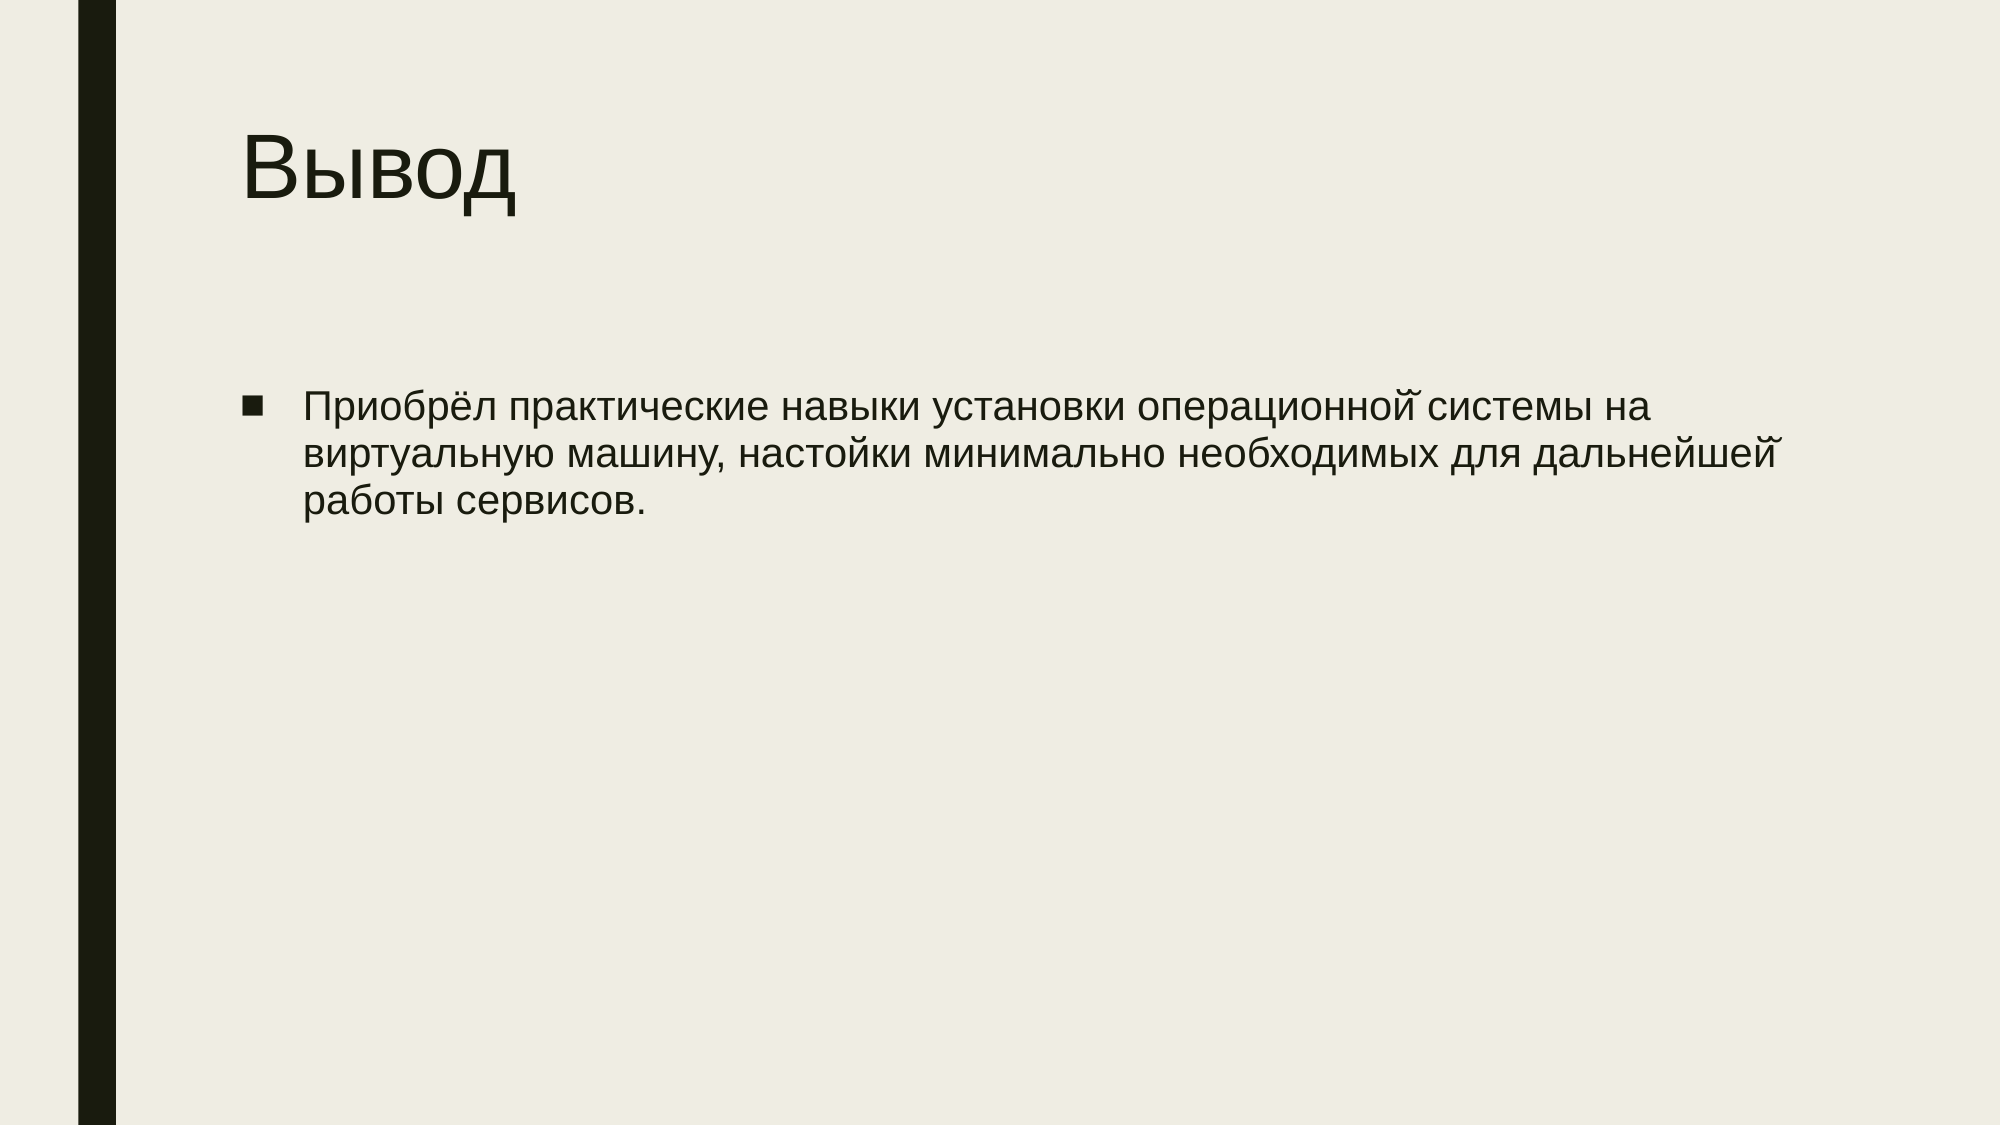

# Вывод
Приобрёл практические навыки установки операционной̆ системы на виртуальную машину, настойки минимально необходимых для дальнейшей̆ работы сервисов.